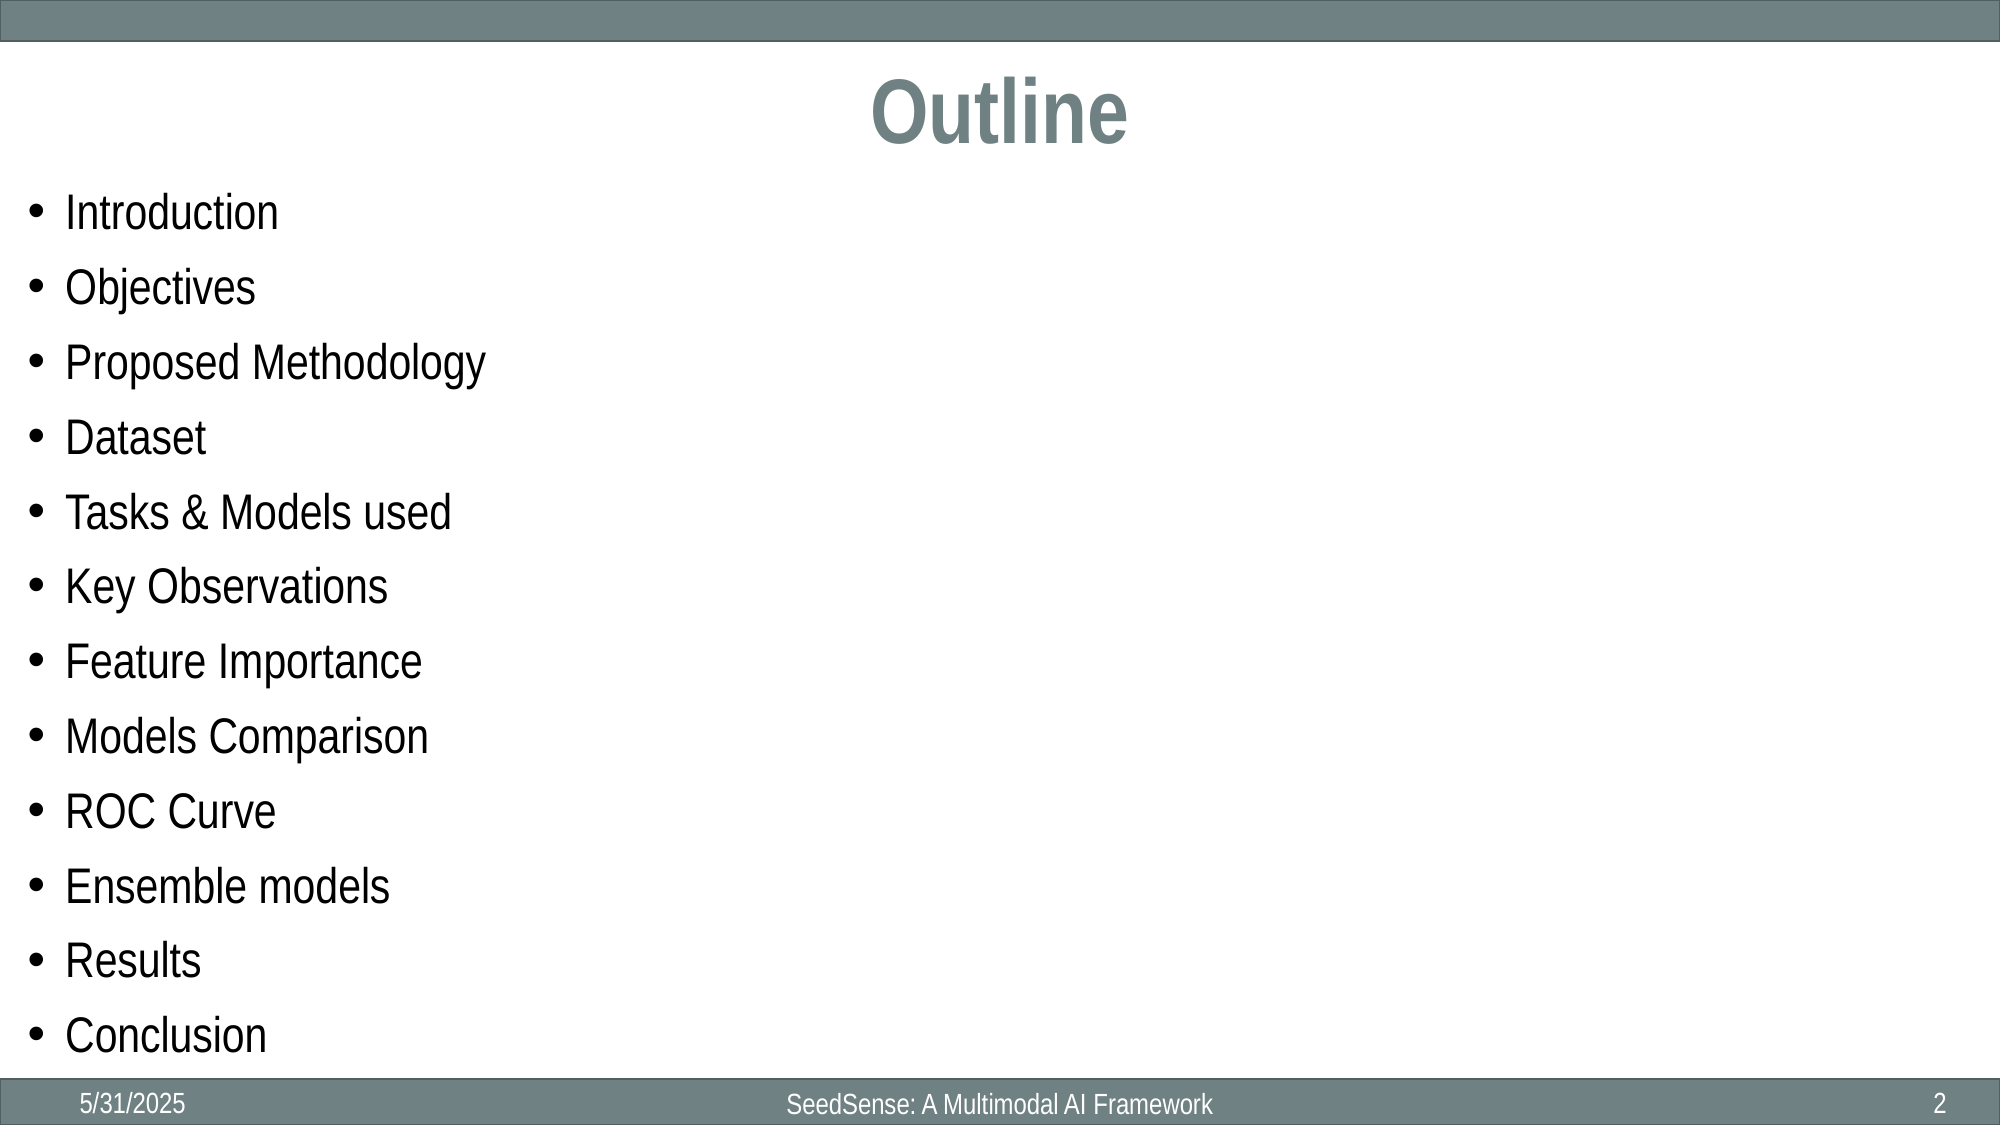

# Outline
Introduction
Objectives
Proposed Methodology
Dataset
Tasks & Models used
Key Observations
Feature Importance
Models Comparison
ROC Curve
Ensemble models
Results
Conclusion
5/31/2025
2
SeedSense: A Multimodal AI Framework